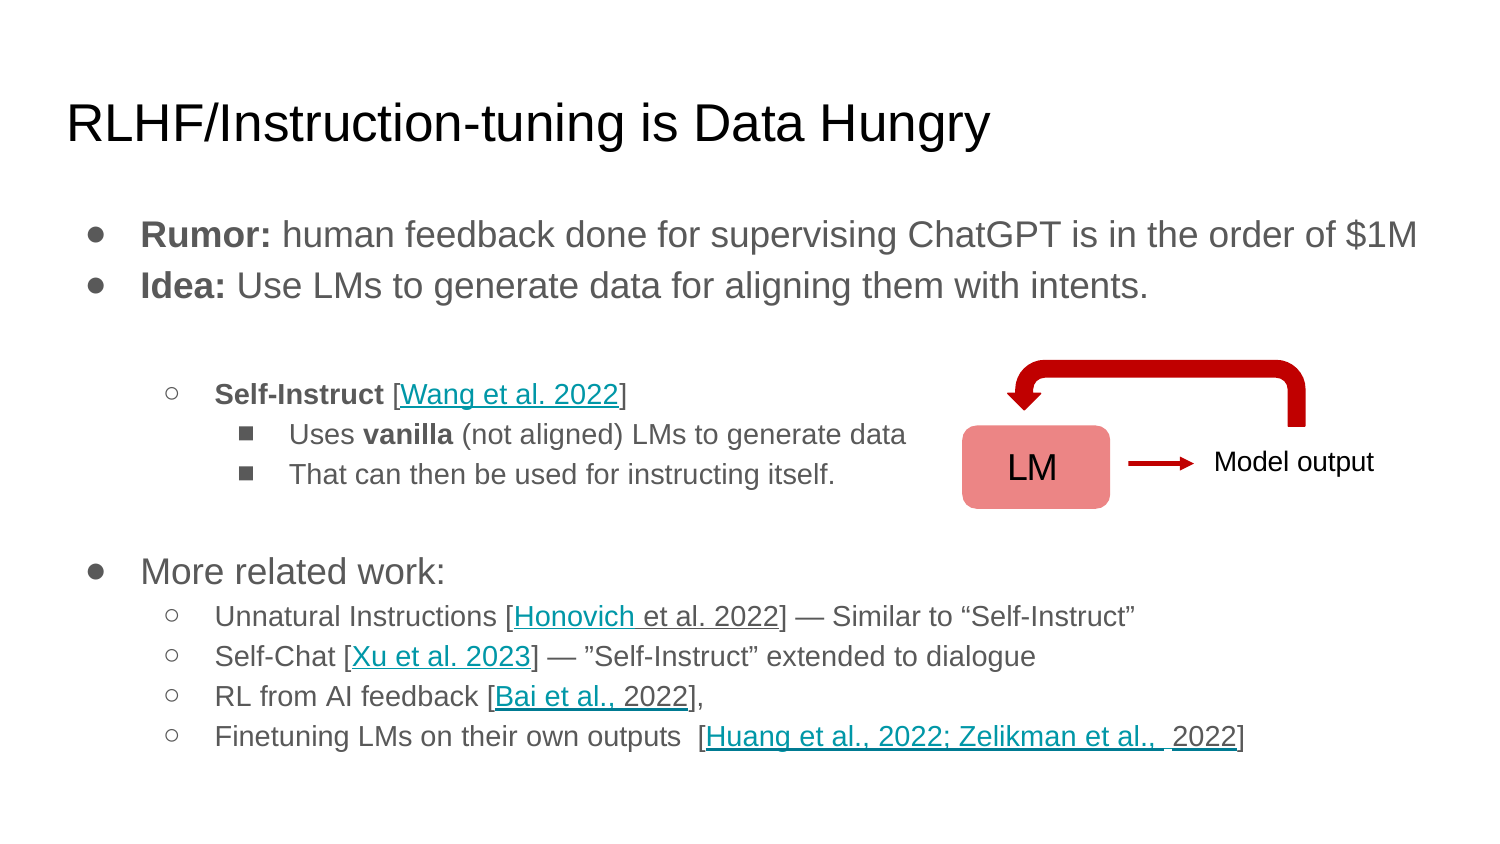

# RLHF/Instruction-tuning is Data Hungry
Rumor: human feedback done for supervising ChatGPT is in the order of $1M
Idea: Use LMs to generate data for aligning them with intents.

Self-Instruct [Wang et al. 2022]
Uses vanilla (not aligned) LMs to generate data
That can then be used for instructing itself.

More related work:
Unnatural Instructions [Honovich et al. 2022] — Similar to “Self-Instruct”
Self-Chat [Xu et al. 2023] — ”Self-Instruct” extended to dialogue
RL from AI feedback [Bai et al., 2022],
Finetuning LMs on their own outputs  [Huang et al., 2022; Zelikman et al.,  2022]

LM
Model output